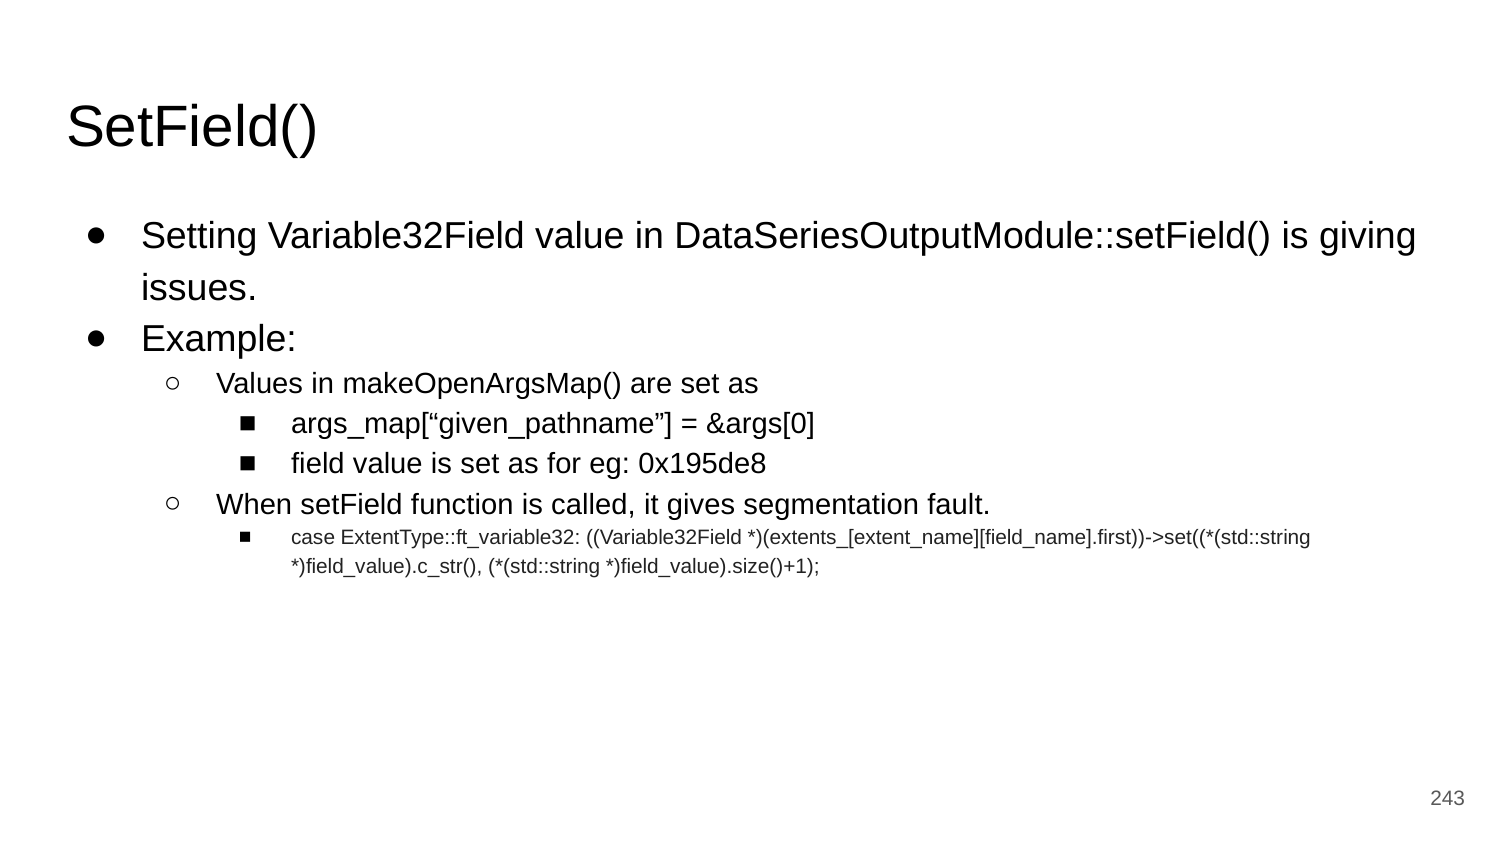

# SetField()
Setting Variable32Field value in DataSeriesOutputModule::setField() is giving issues.
Example:
Values in makeOpenArgsMap() are set as
args_map[“given_pathname”] = &args[0]
field value is set as for eg: 0x195de8
When setField function is called, it gives segmentation fault.
case ExtentType::ft_variable32: ((Variable32Field *)(extents_[extent_name][field_name].first))->set((*(std::string *)field_value).c_str(), (*(std::string *)field_value).size()+1);
243